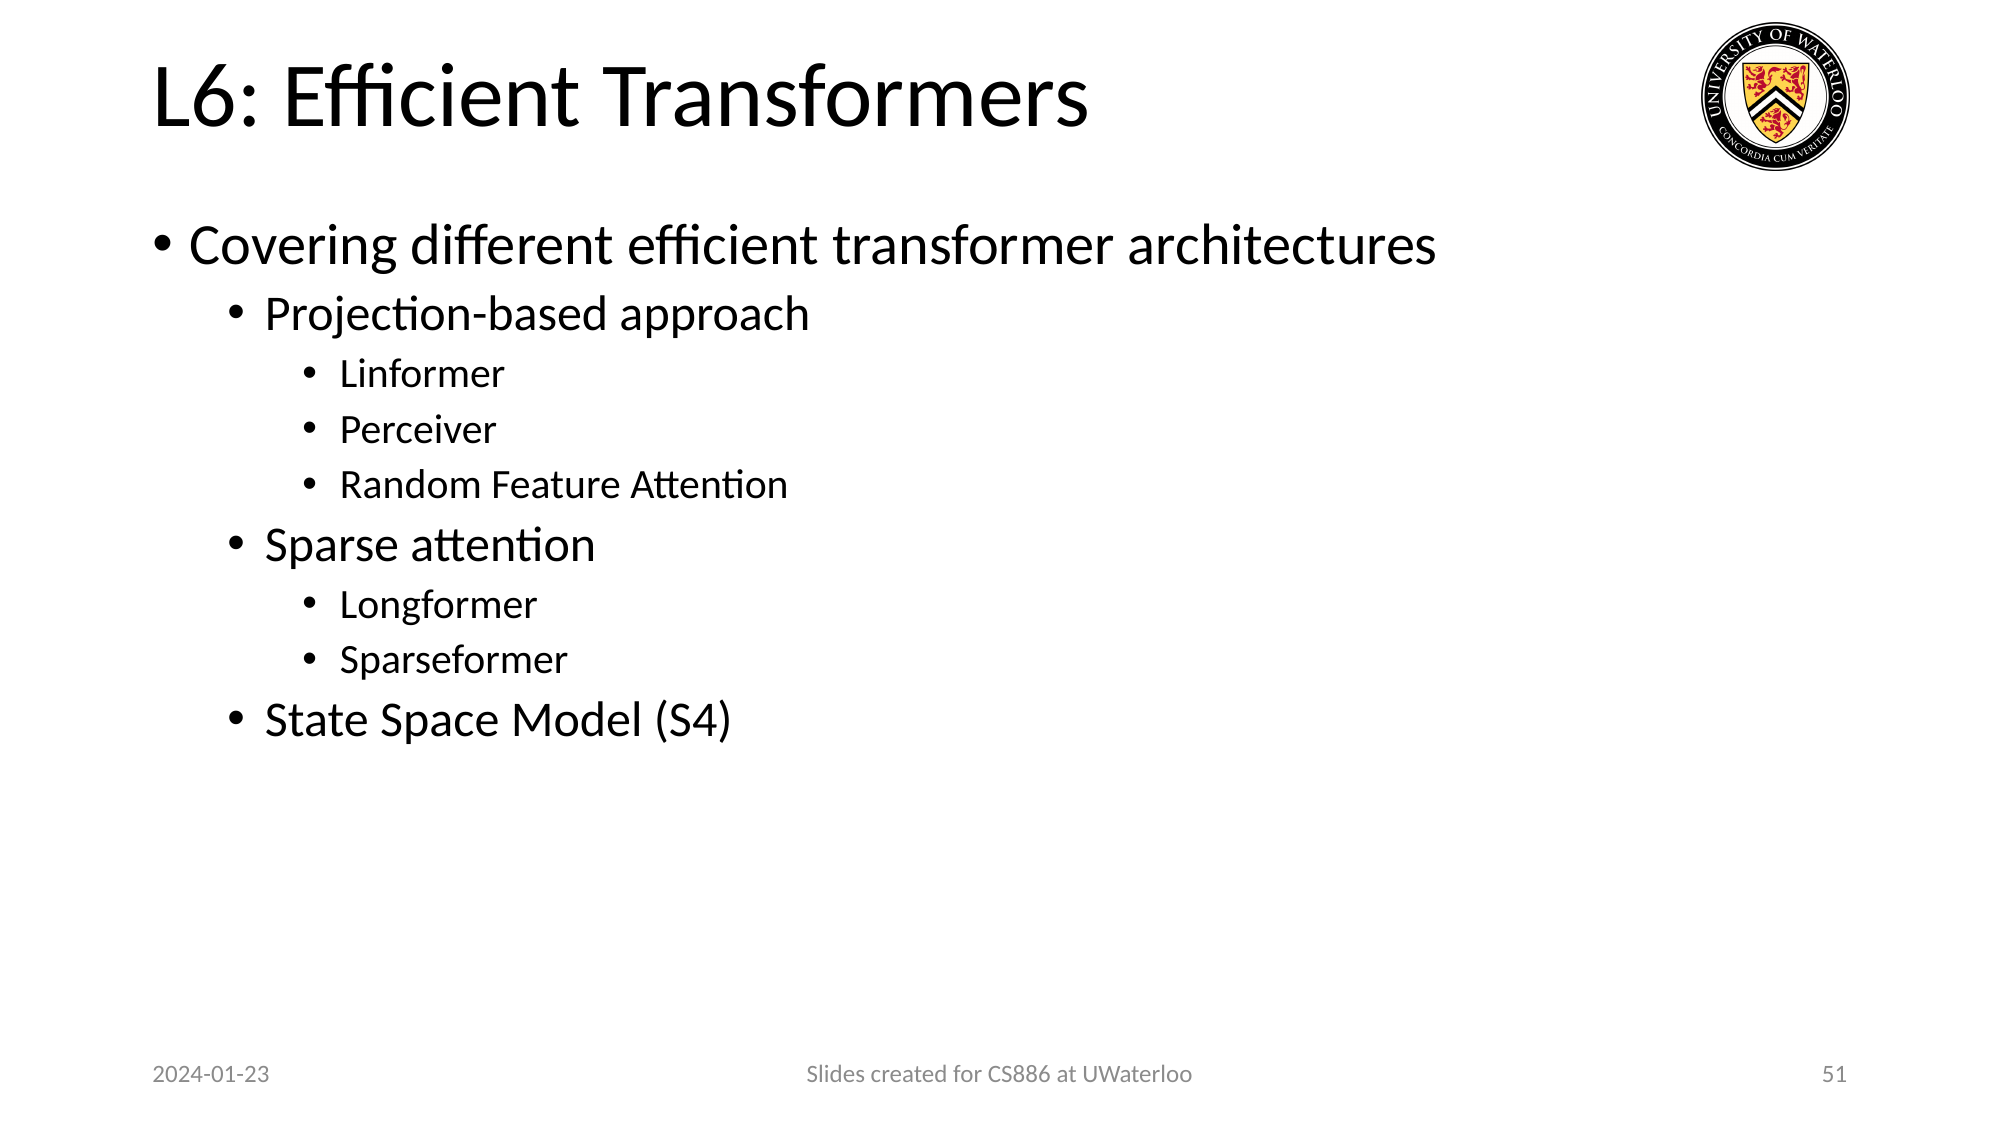

# L6: Efficient Transformers
Covering different efficient transformer architectures
Projection-based approach
Linformer
Perceiver
Random Feature Attention
Sparse attention
Longformer
Sparseformer
State Space Model (S4)
2024-01-23
Slides created for CS886 at UWaterloo
51